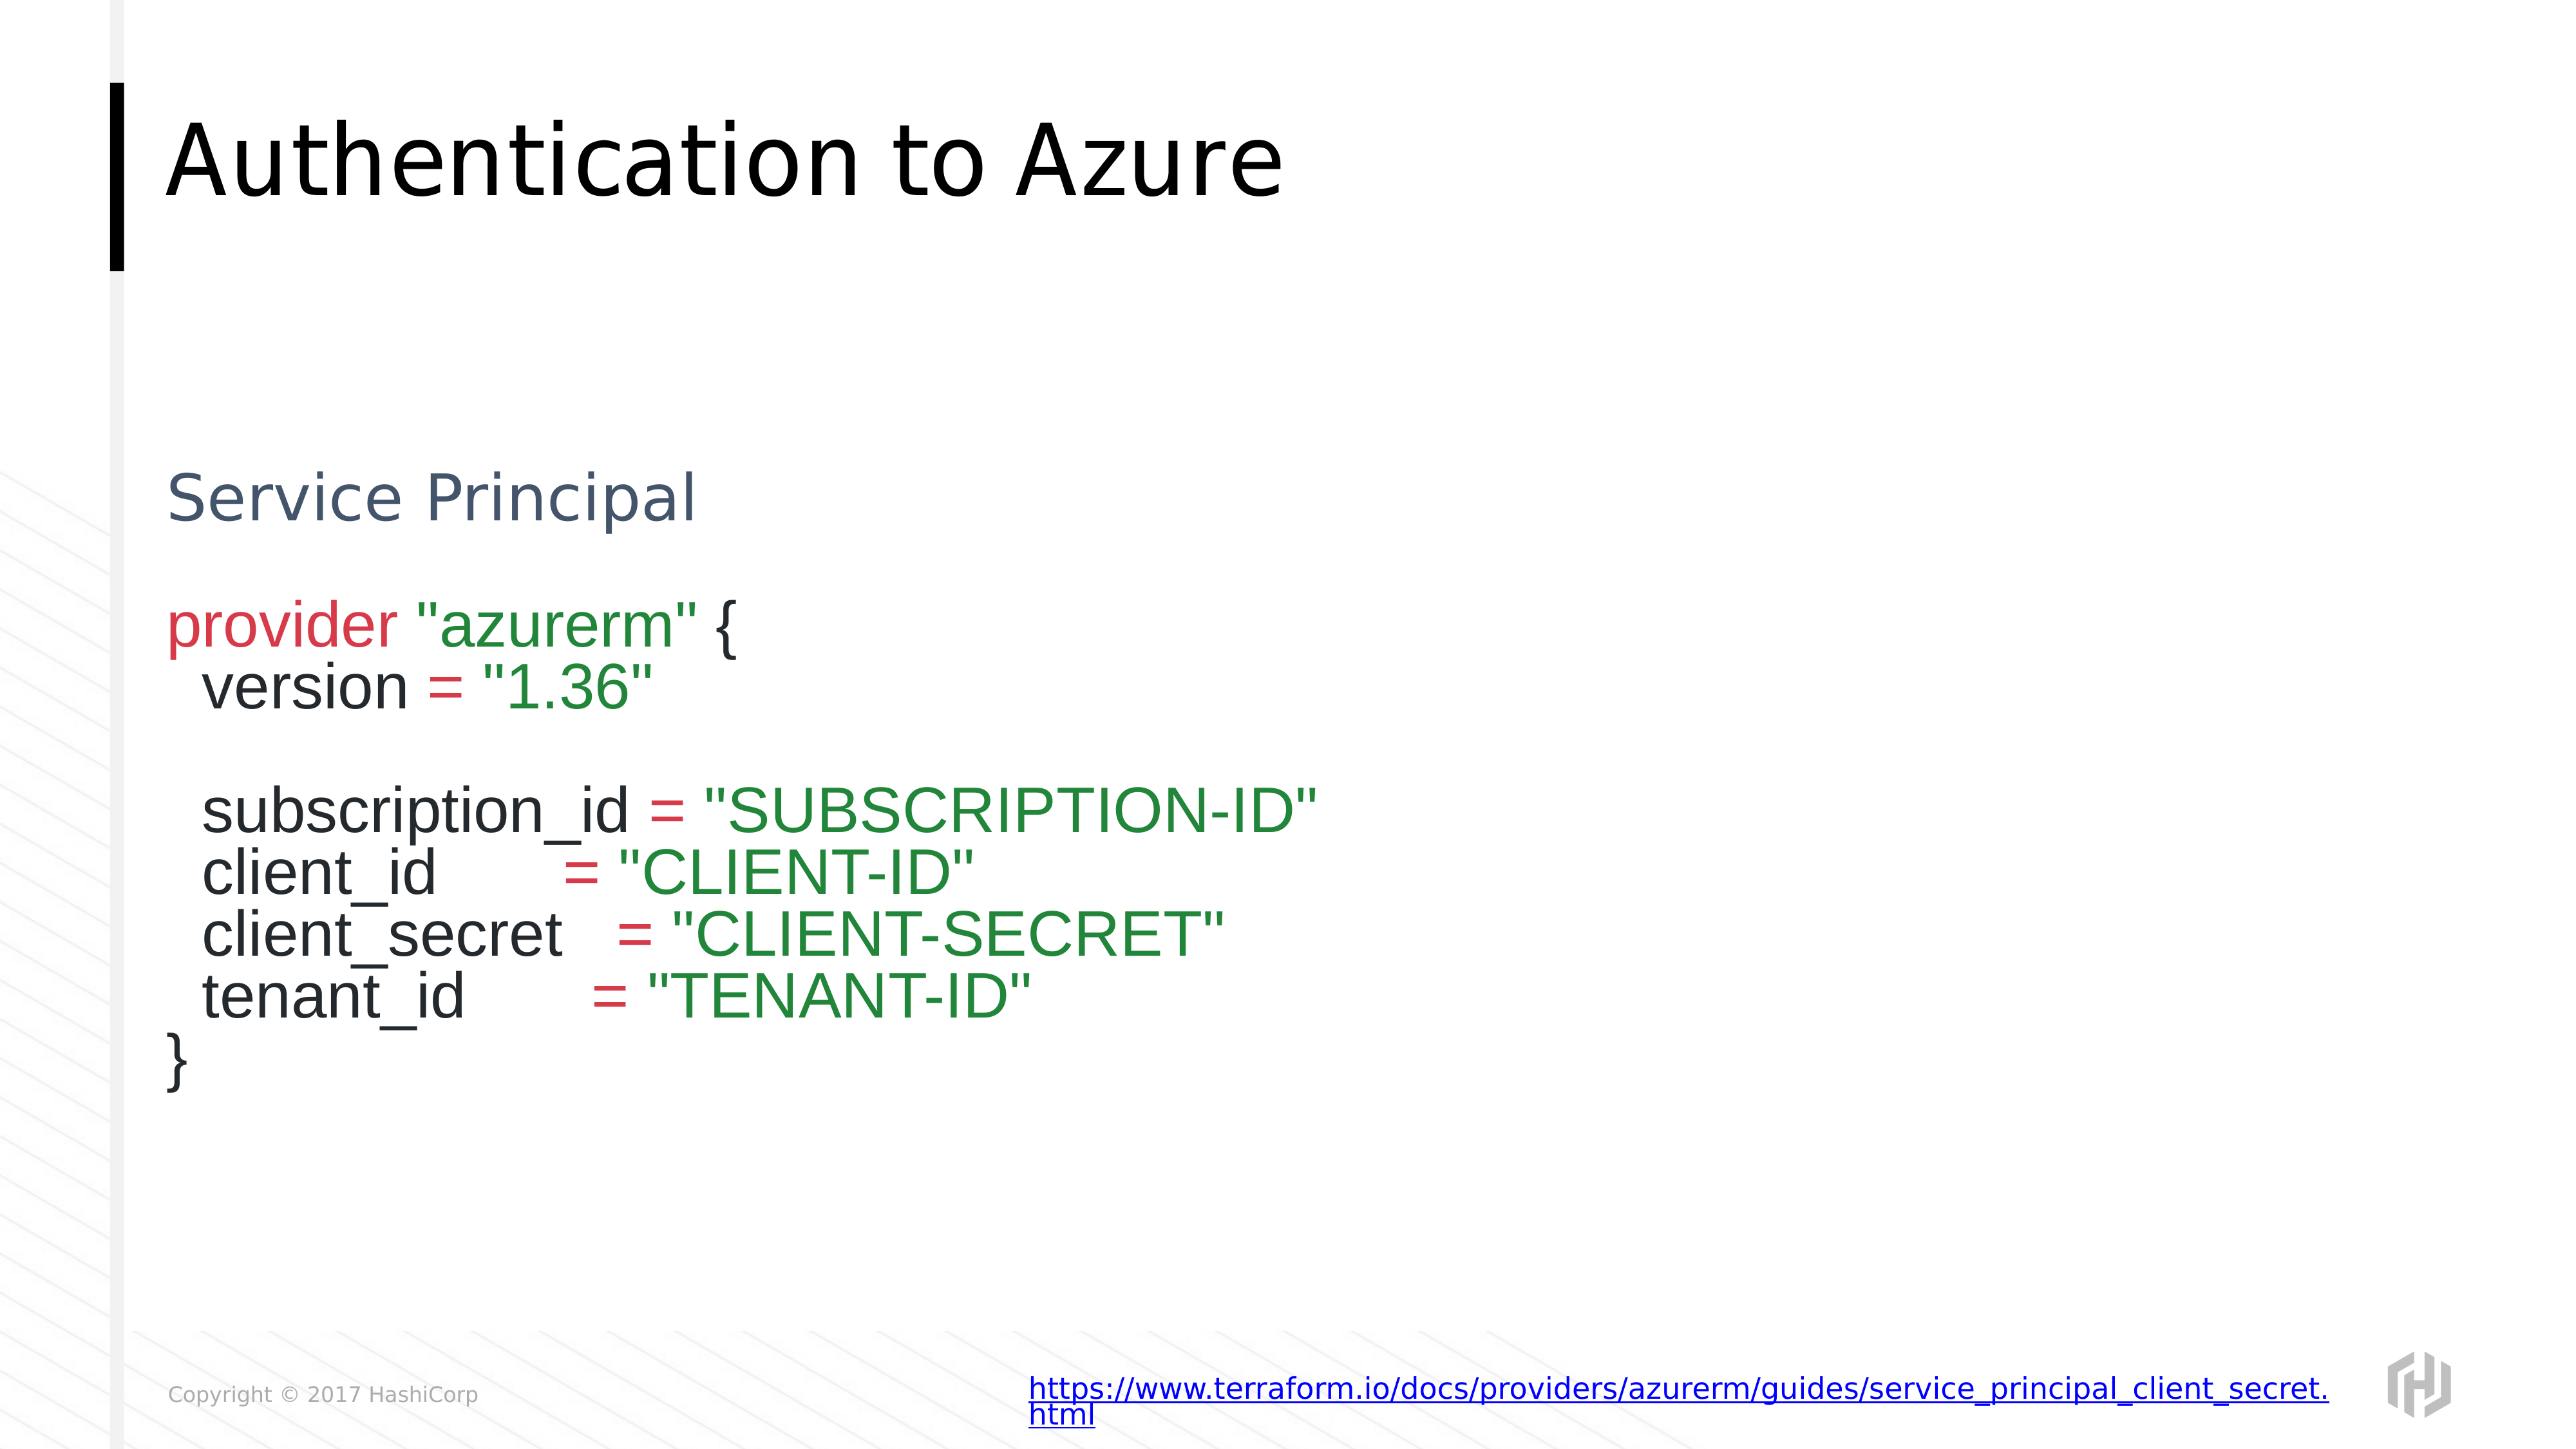

# Authentication to Azure

Service Principal
provider "azurerm" {
  version = "1.36"

  subscription_id = "SUBSCRIPTION-ID"
  client_id       = "CLIENT-ID"
  client_secret   = "CLIENT-SECRET"
  tenant_id       = "TENANT-ID"
}
https://www.terraform.io/docs/providers/azurerm/guides/service_principal_client_secret.html